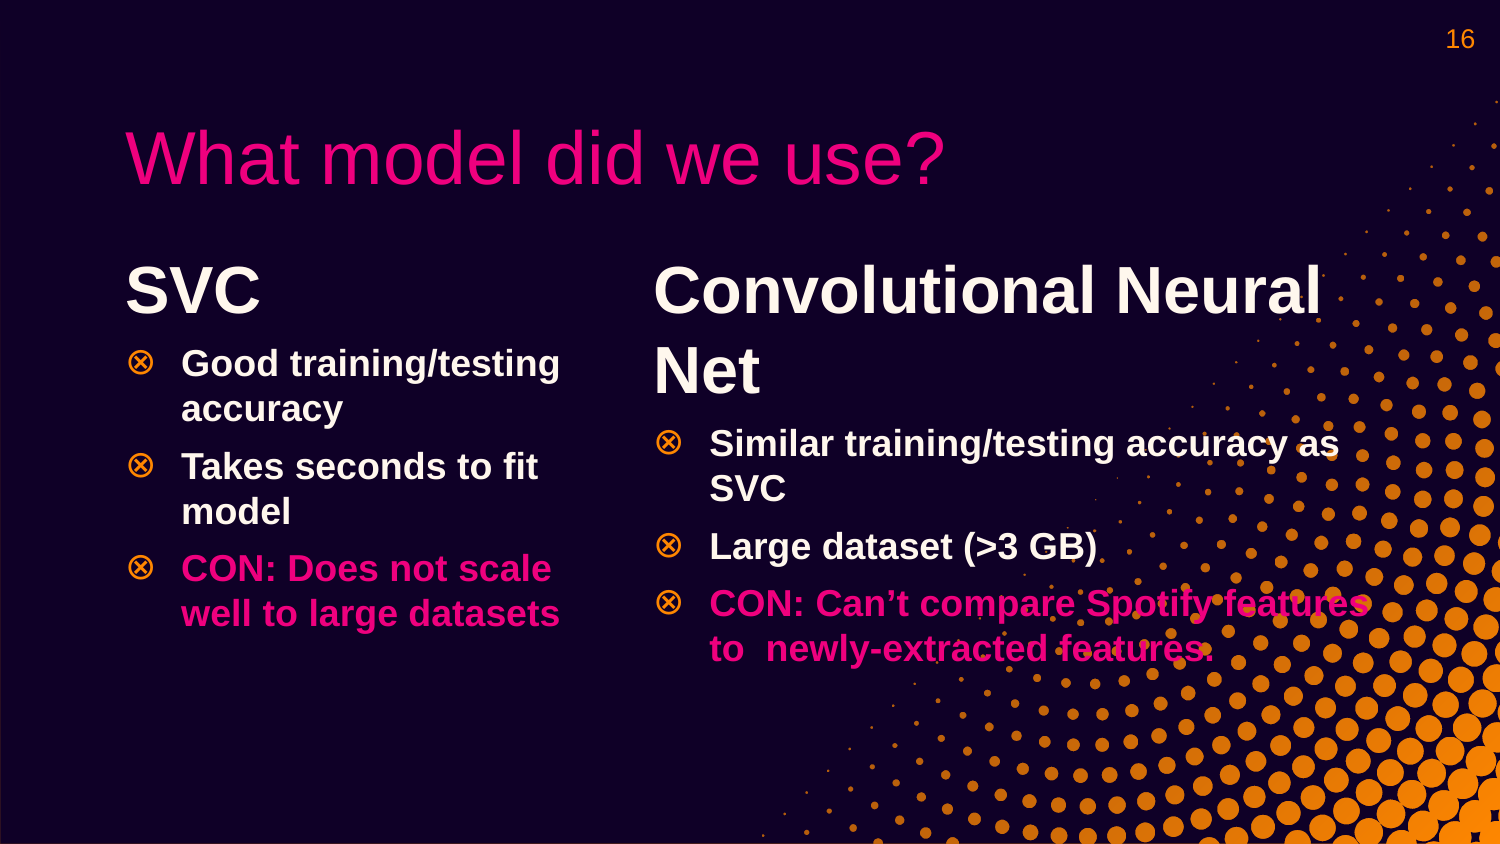

16
# What model did we use?
SVC
Good training/testing accuracy
Takes seconds to fit model
CON: Does not scale well to large datasets

Convolutional Neural Net
Similar training/testing accuracy as SVC
Large dataset (>3 GB)
CON: Can’t compare Spotify features to  newly-extracted features.